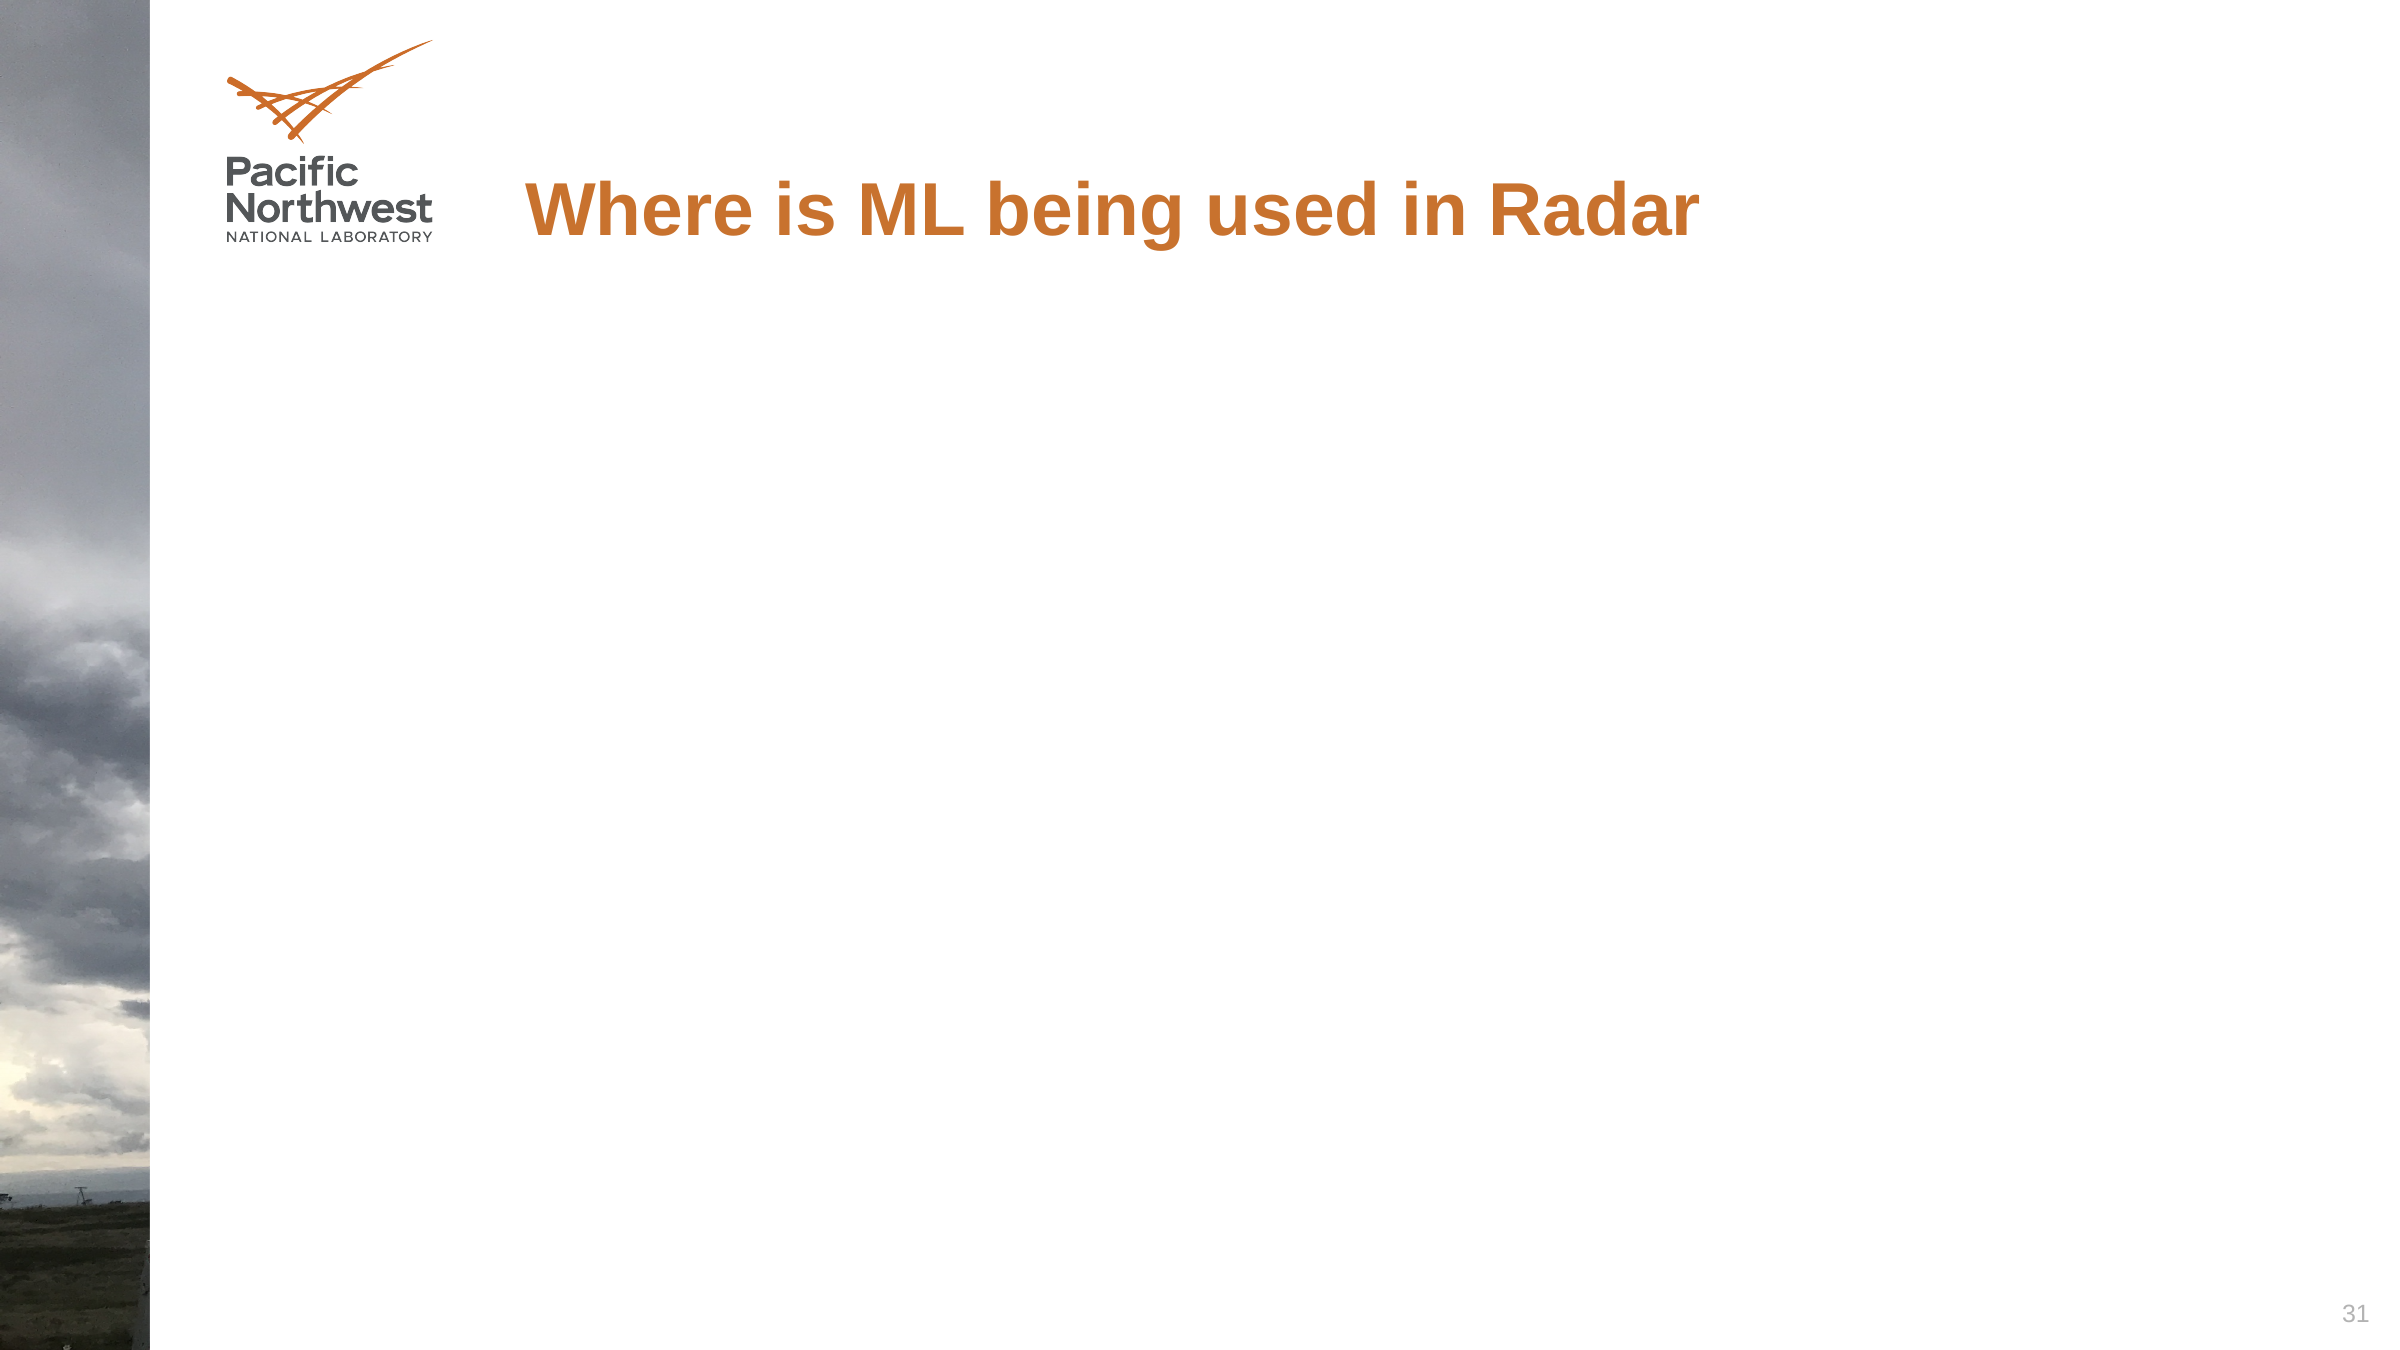

# Where is ML being used in Radar

31